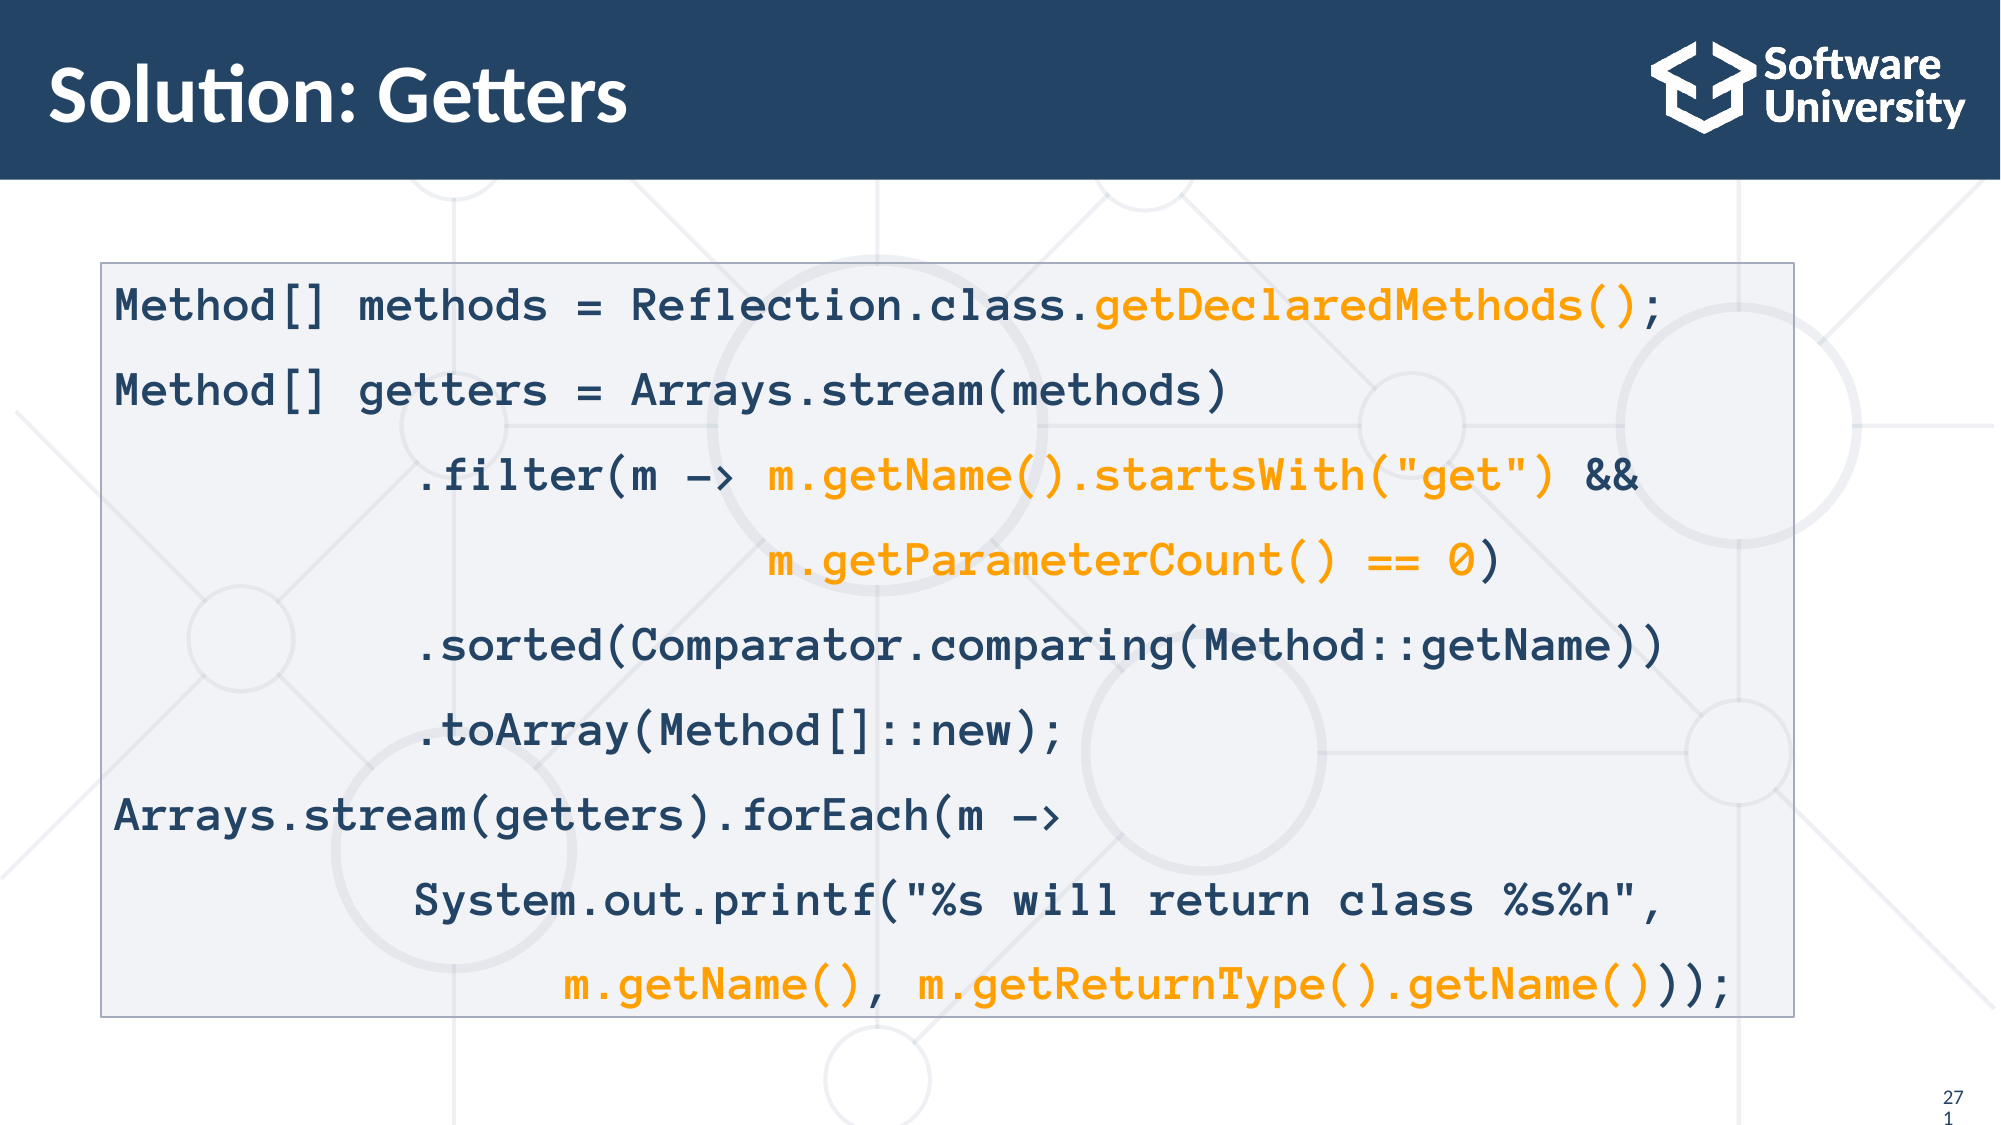

# Solution: Getters
Method[] methods = Reflection.class.getDeclaredMethods();
Method[] getters = Arrays.stream(methods)
		.filter(m -> m.getName().startsWith("get") &&
                        m.getParameterCount() == 0)
		.sorted(Comparator.comparing(Method::getName))
		.toArray(Method[]::new);
Arrays.stream(getters).forEach(m ->
		System.out.printf("%s will return class %s%n",
			m.getName(), m.getReturnType().getName()));
271